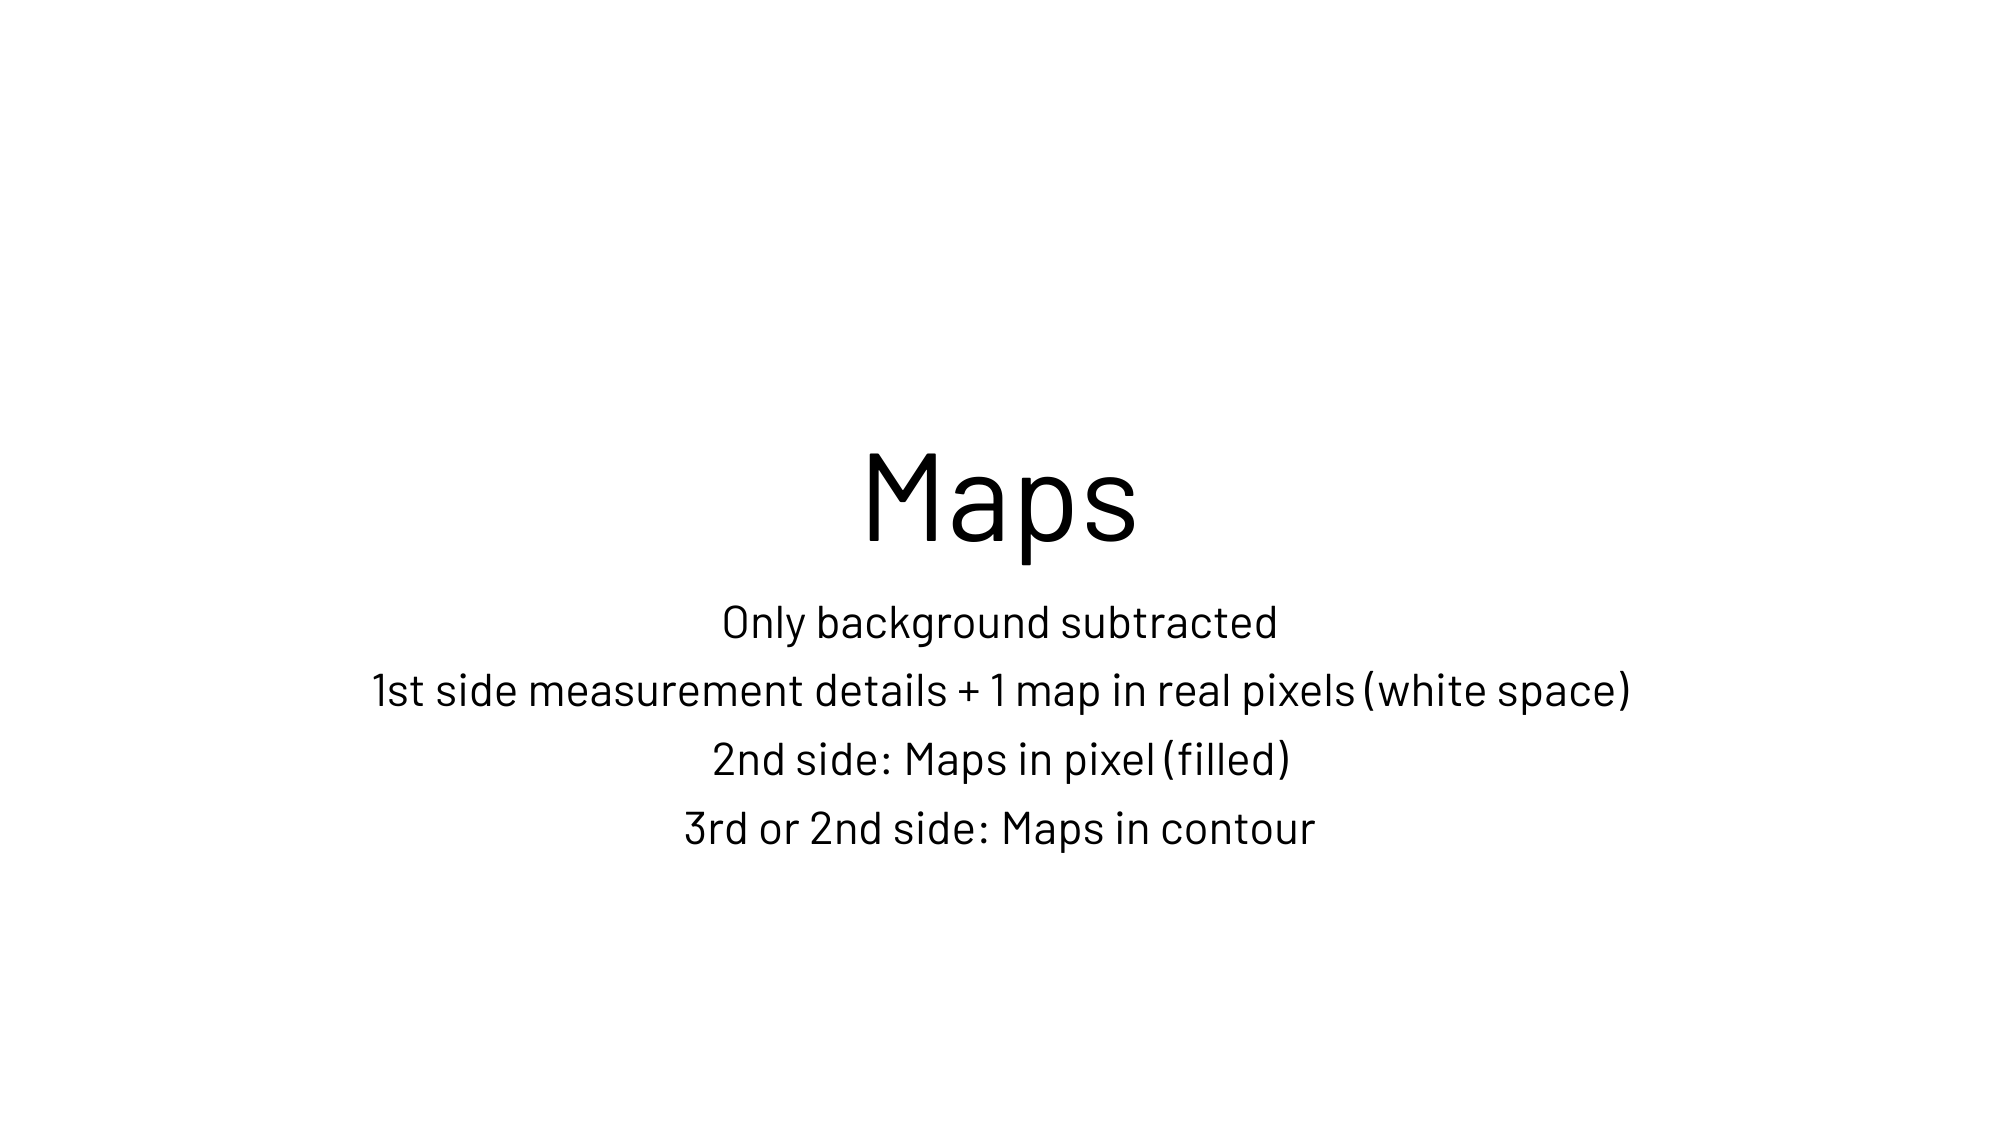

# Maps
Only background subtracted
1st side measurement details + 1 map in real pixels (white space)
2nd side: Maps in pixel (filled)
3rd or 2nd side: Maps in contour